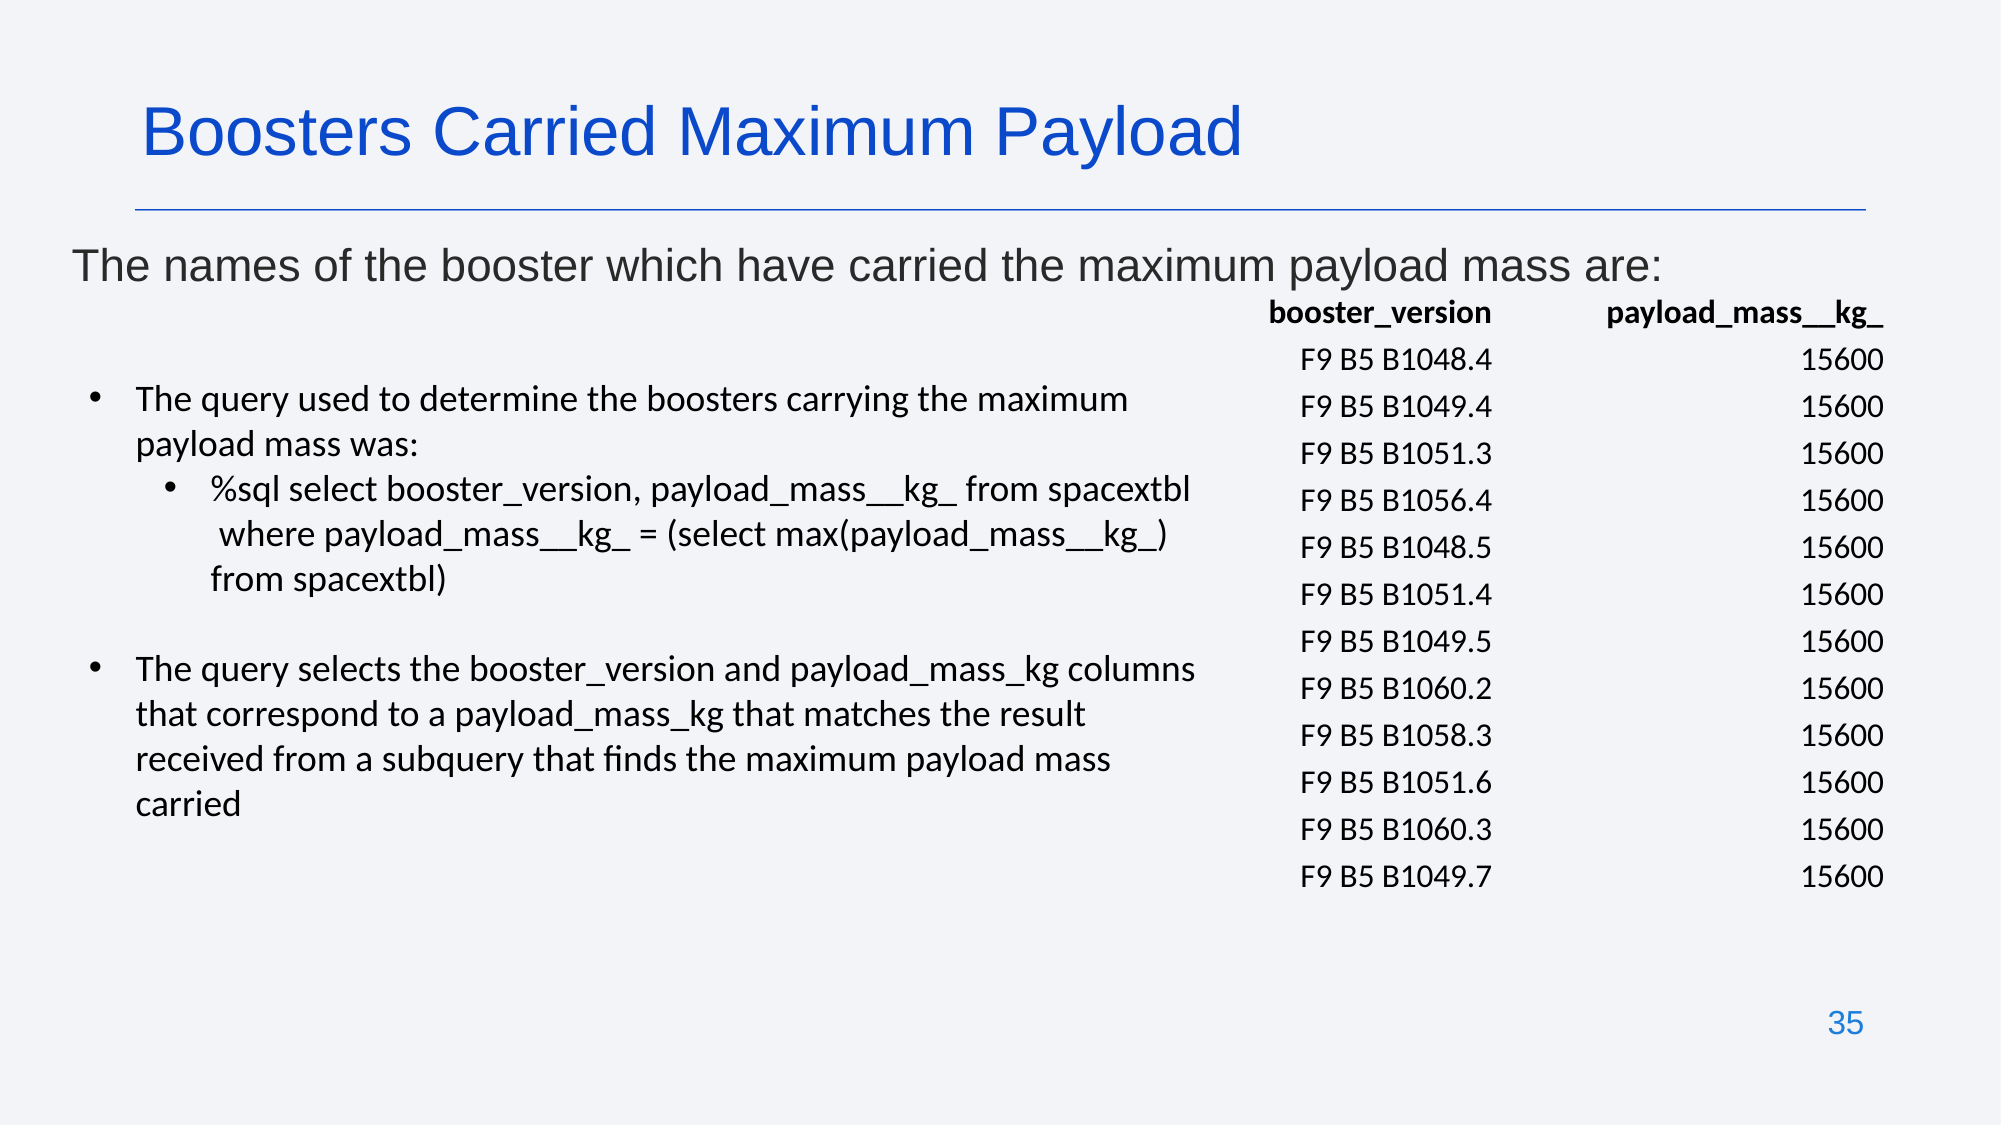

Boosters Carried Maximum Payload
The names of the booster which have carried the maximum payload mass are:
| booster\_version | payload\_mass\_\_kg\_ |
| --- | --- |
| F9 B5 B1048.4 | 15600 |
| F9 B5 B1049.4 | 15600 |
| F9 B5 B1051.3 | 15600 |
| F9 B5 B1056.4 | 15600 |
| F9 B5 B1048.5 | 15600 |
| F9 B5 B1051.4 | 15600 |
| F9 B5 B1049.5 | 15600 |
| F9 B5 B1060.2 | 15600 |
| F9 B5 B1058.3 | 15600 |
| F9 B5 B1051.6 | 15600 |
| F9 B5 B1060.3 | 15600 |
| F9 B5 B1049.7 | 15600 |
The query used to determine the boosters carrying the maximum payload mass was:
%sql select booster_version, payload_mass__kg_ from spacextbl     where payload_mass__kg_ = (select max(payload_mass__kg_) from spacextbl)

The query selects the booster_version and payload_mass_kg columns that correspond to a payload_mass_kg that matches the result received from a subquery that finds the maximum payload mass carried
35